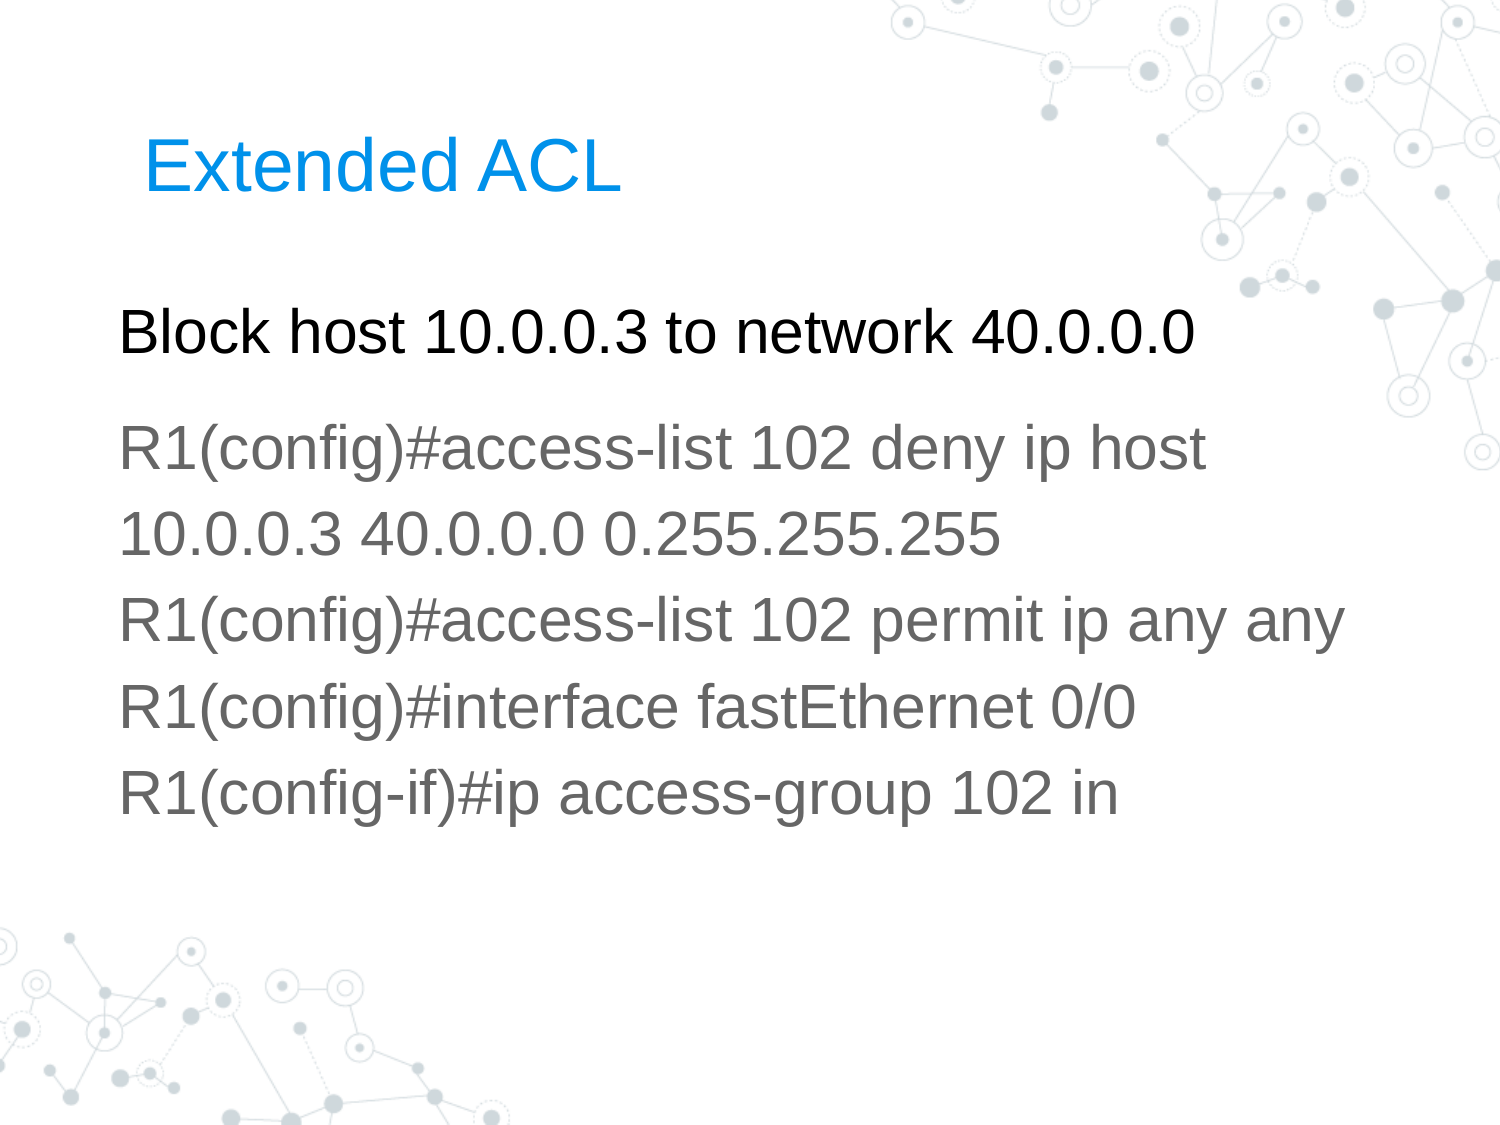

# Extended ACL
Block host 10.0.0.3 to network 40.0.0.0

R1(config)#access-list 102 deny ip host 10.0.0.3 40.0.0.0 0.255.255.255
R1(config)#access-list 102 permit ip any any
R1(config)#interface fastEthernet 0/0
R1(config-if)#ip access-group 102 in